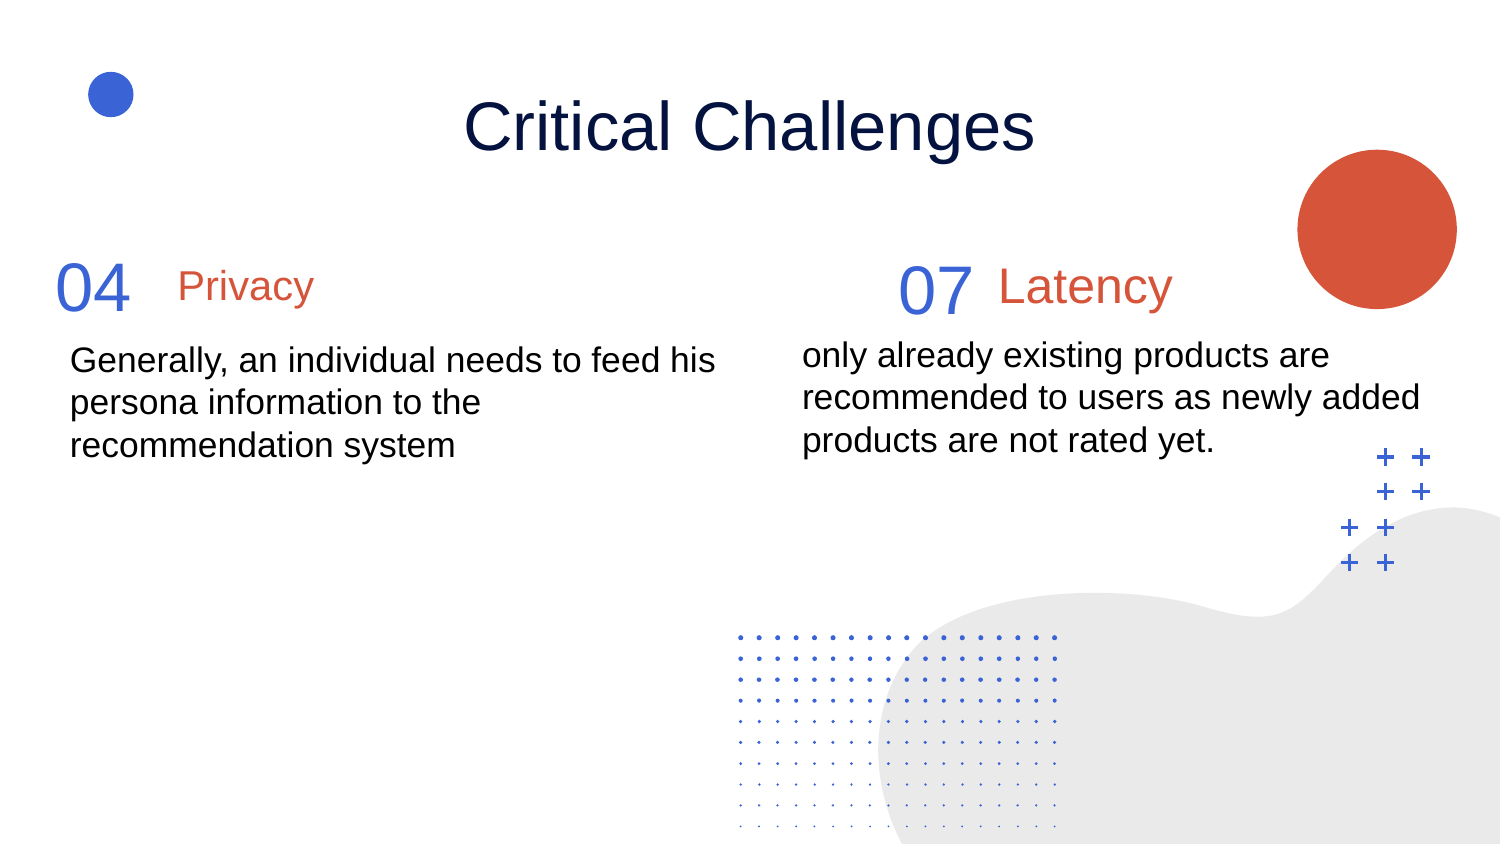

# Critical Challenges
Latency
04
Privacy
07
only already existing products are recommended to users as newly added products are not rated yet.
Generally, an individual needs to feed his persona information to the recommendation system